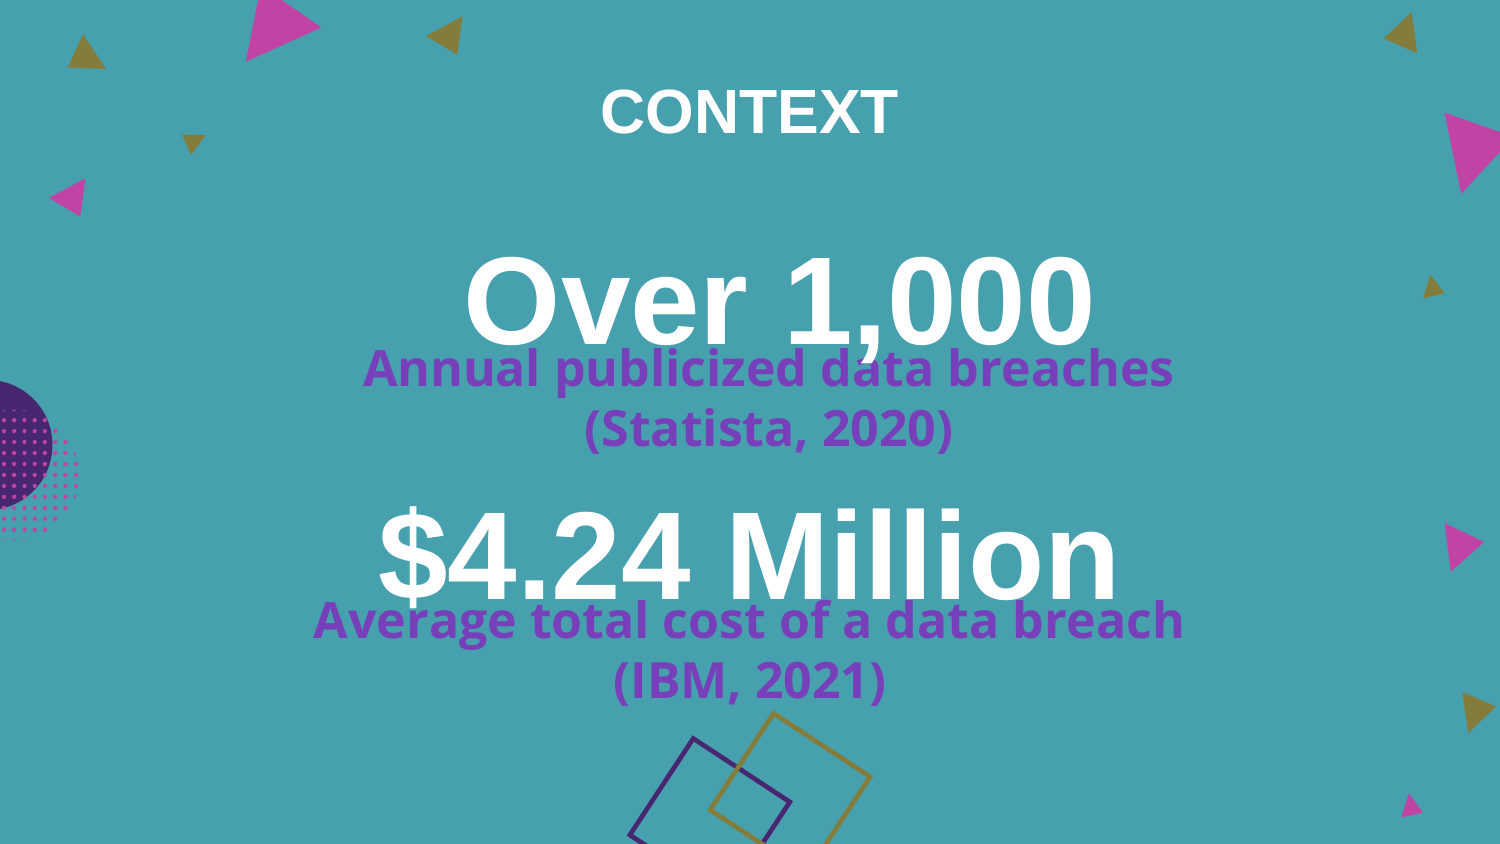

CONTEXT
Over 1,000
Annual publicized data breaches
(Statista, 2020)
$4.24 Million
Average total cost of a data breach (IBM, 2021)